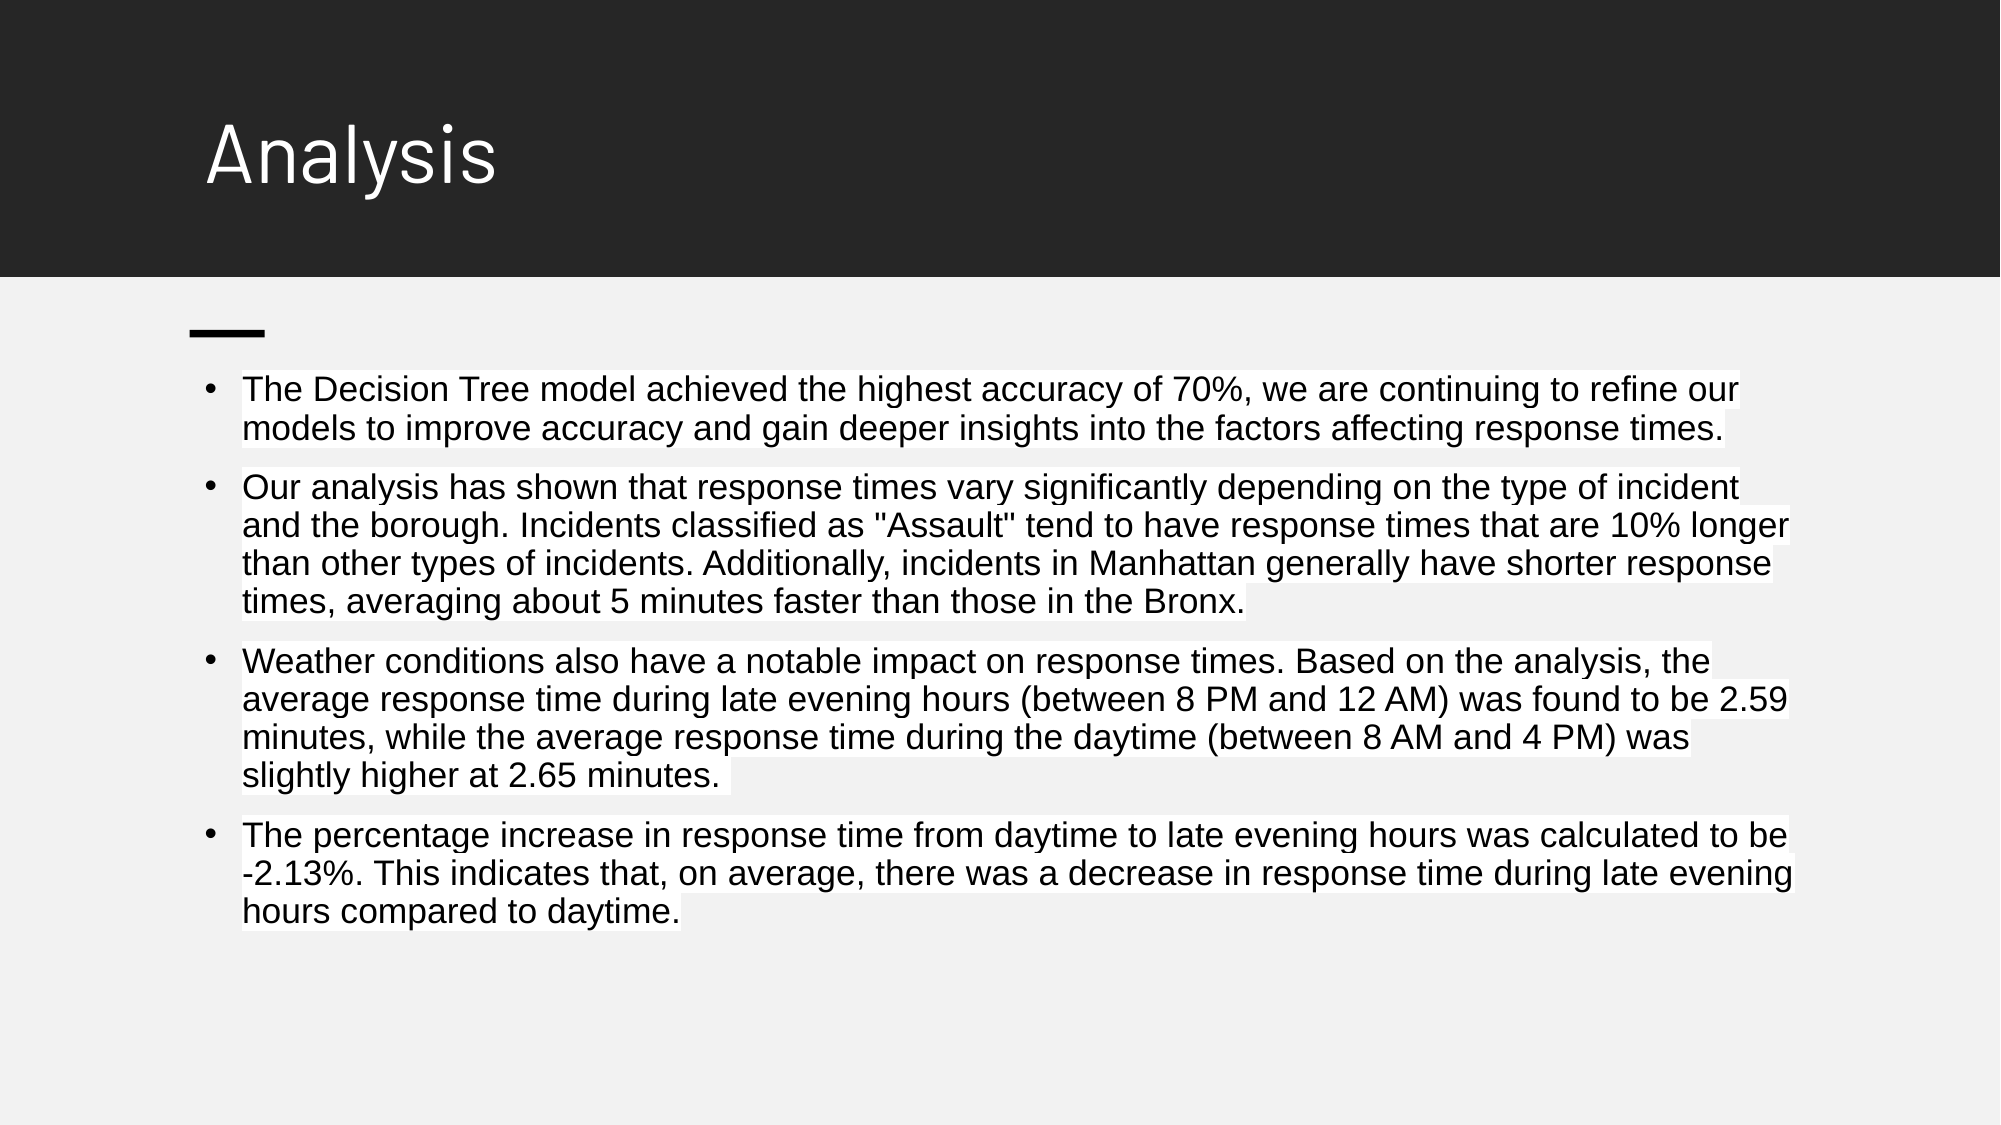

# Analysis

The Decision Tree model achieved the highest accuracy of 70%, we are continuing to refine our models to improve accuracy and gain deeper insights into the factors affecting response times.
Our analysis has shown that response times vary significantly depending on the type of incident and the borough. Incidents classified as "Assault" tend to have response times that are 10% longer than other types of incidents. Additionally, incidents in Manhattan generally have shorter response times, averaging about 5 minutes faster than those in the Bronx.
Weather conditions also have a notable impact on response times. Based on the analysis, the average response time during late evening hours (between 8 PM and 12 AM) was found to be 2.59 minutes, while the average response time during the daytime (between 8 AM and 4 PM) was slightly higher at 2.65 minutes.
The percentage increase in response time from daytime to late evening hours was calculated to be -2.13%. This indicates that, on average, there was a decrease in response time during late evening hours compared to daytime.